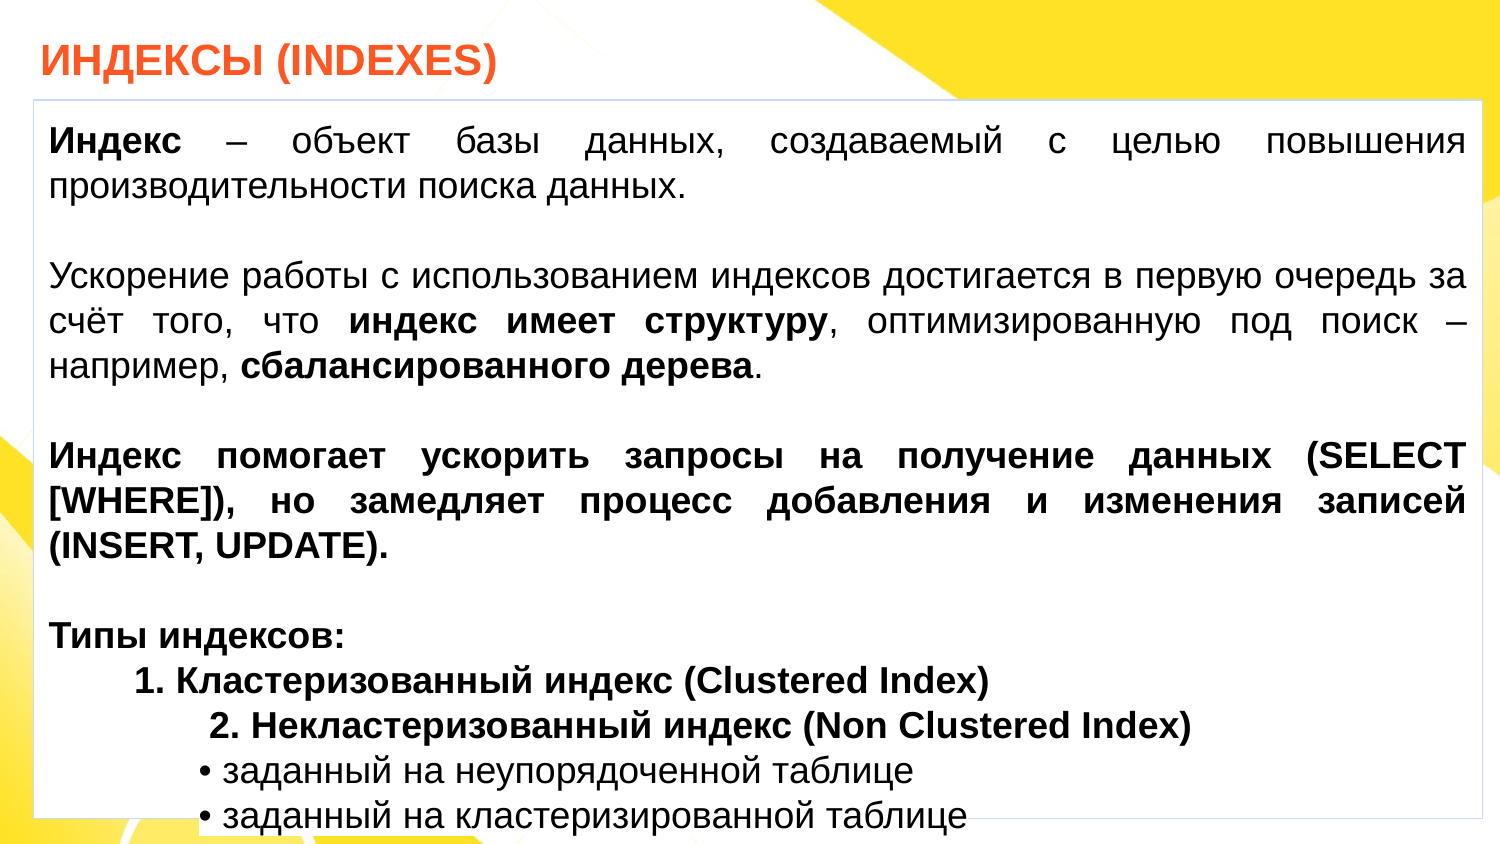

ИНДЕКСЫ (INDEXES)

Индекс – объект базы данных, создаваемый с целью повышения производительности поиска данных.

Ускорение работы с использованием индексов достигается в первую очередь за счёт того, что индекс имеет структуру, оптимизированную под поиск – например, сбалансированного дерева.

Индекс помогает ускорить запросы на получение данных (SELECT [WHERE]), но замедляет процесс добавления и изменения записей (INSERT, UPDATE).

Типы индексов:
 1. Кластеризованный индекс (Clustered Index)
 	 2. Некластеризованный индекс (Non Clustered Index)
• заданный на неупорядоченной таблице
• заданный на кластеризированной таблице